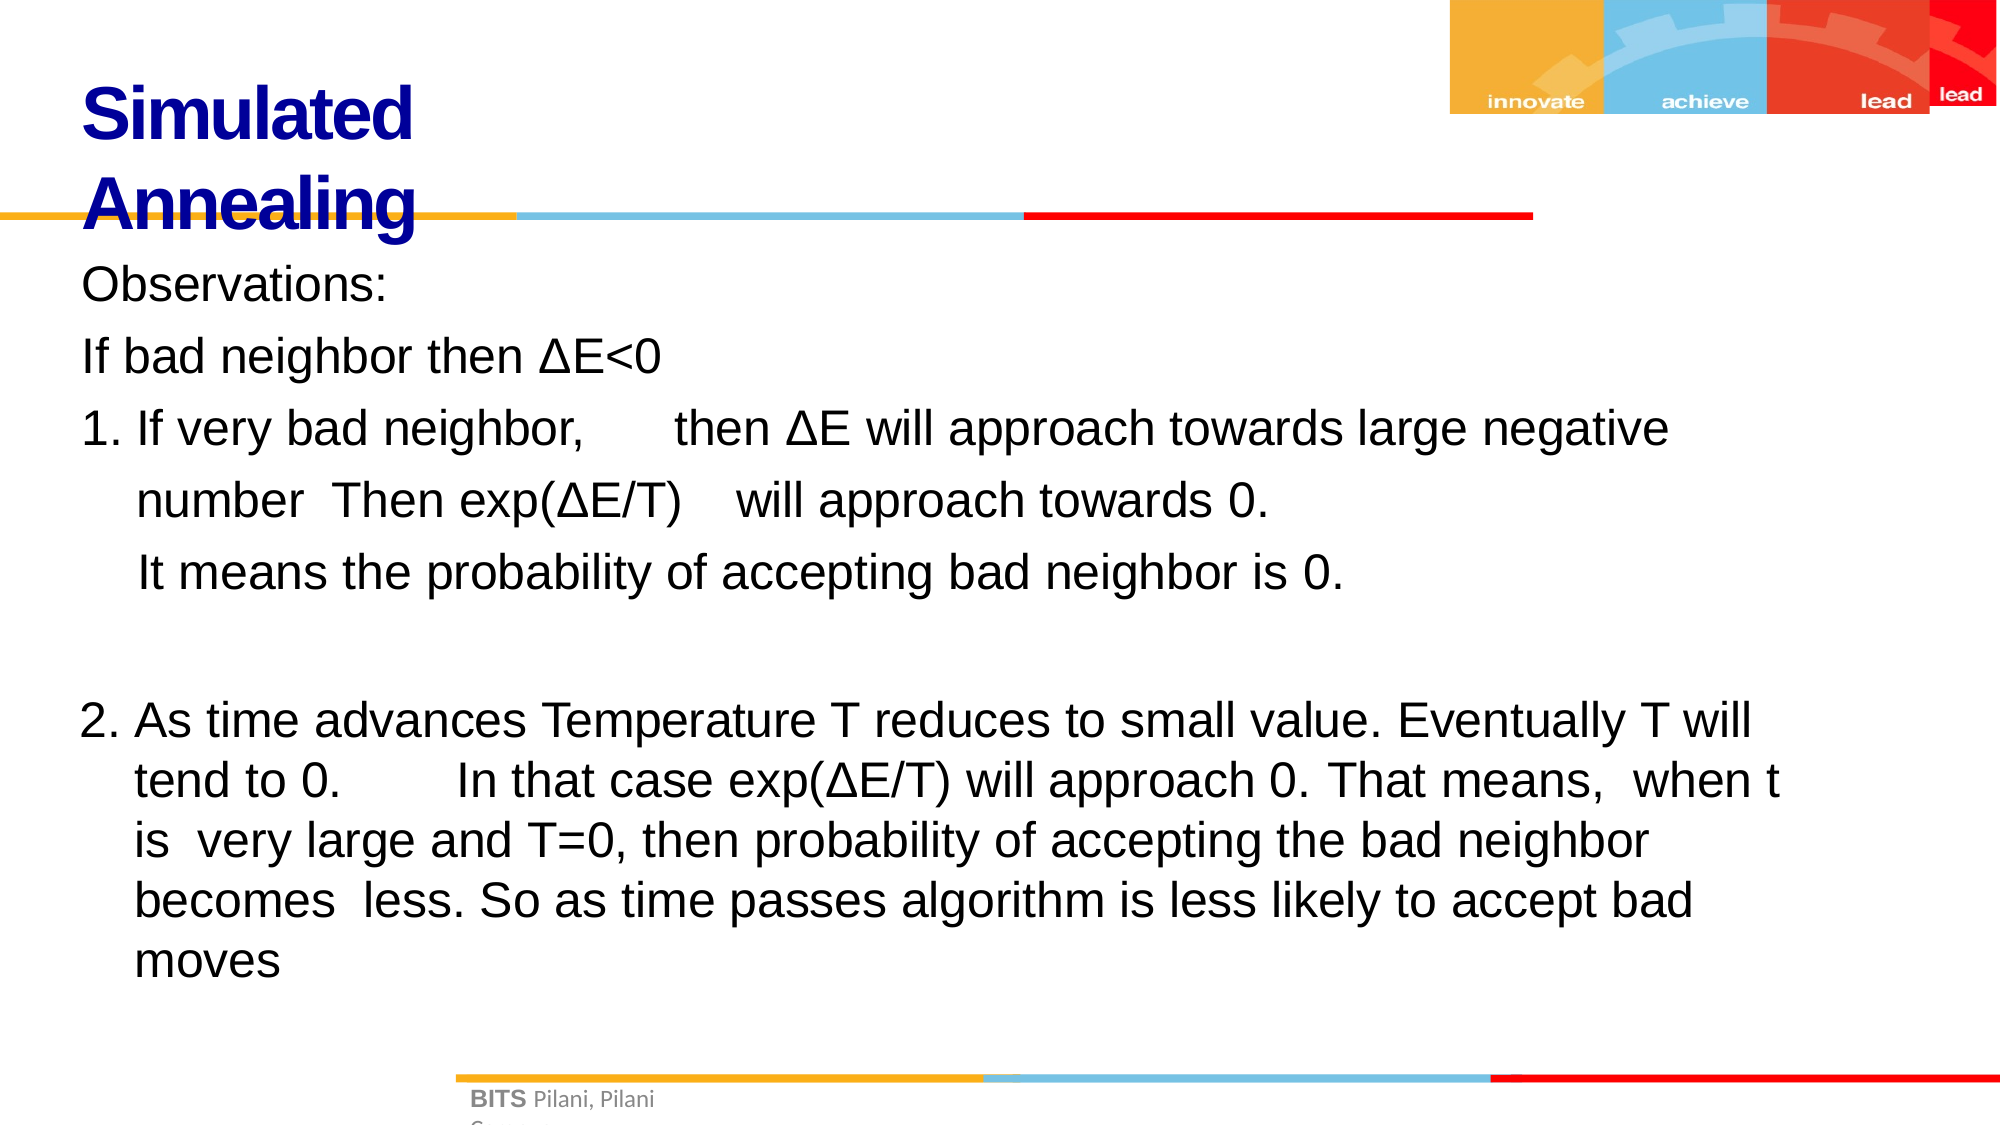

# Simulated Annealing

Observations:
If bad neighbor then ΔE<0
If very bad neighbor,	then ΔE will approach towards large negative number  Then exp(ΔE/T)	will approach towards 0.
It means the probability of accepting bad neighbor is 0.

As time advances Temperature T reduces to small value. Eventually T will  tend to 0.	In that case exp(ΔE/T) will approach 0. That means,	when t is  very large and T=0, then probability of accepting the bad neighbor becomes  less. So as time passes algorithm is less likely to accept bad moves

BITS Pilani, Pilani Campus